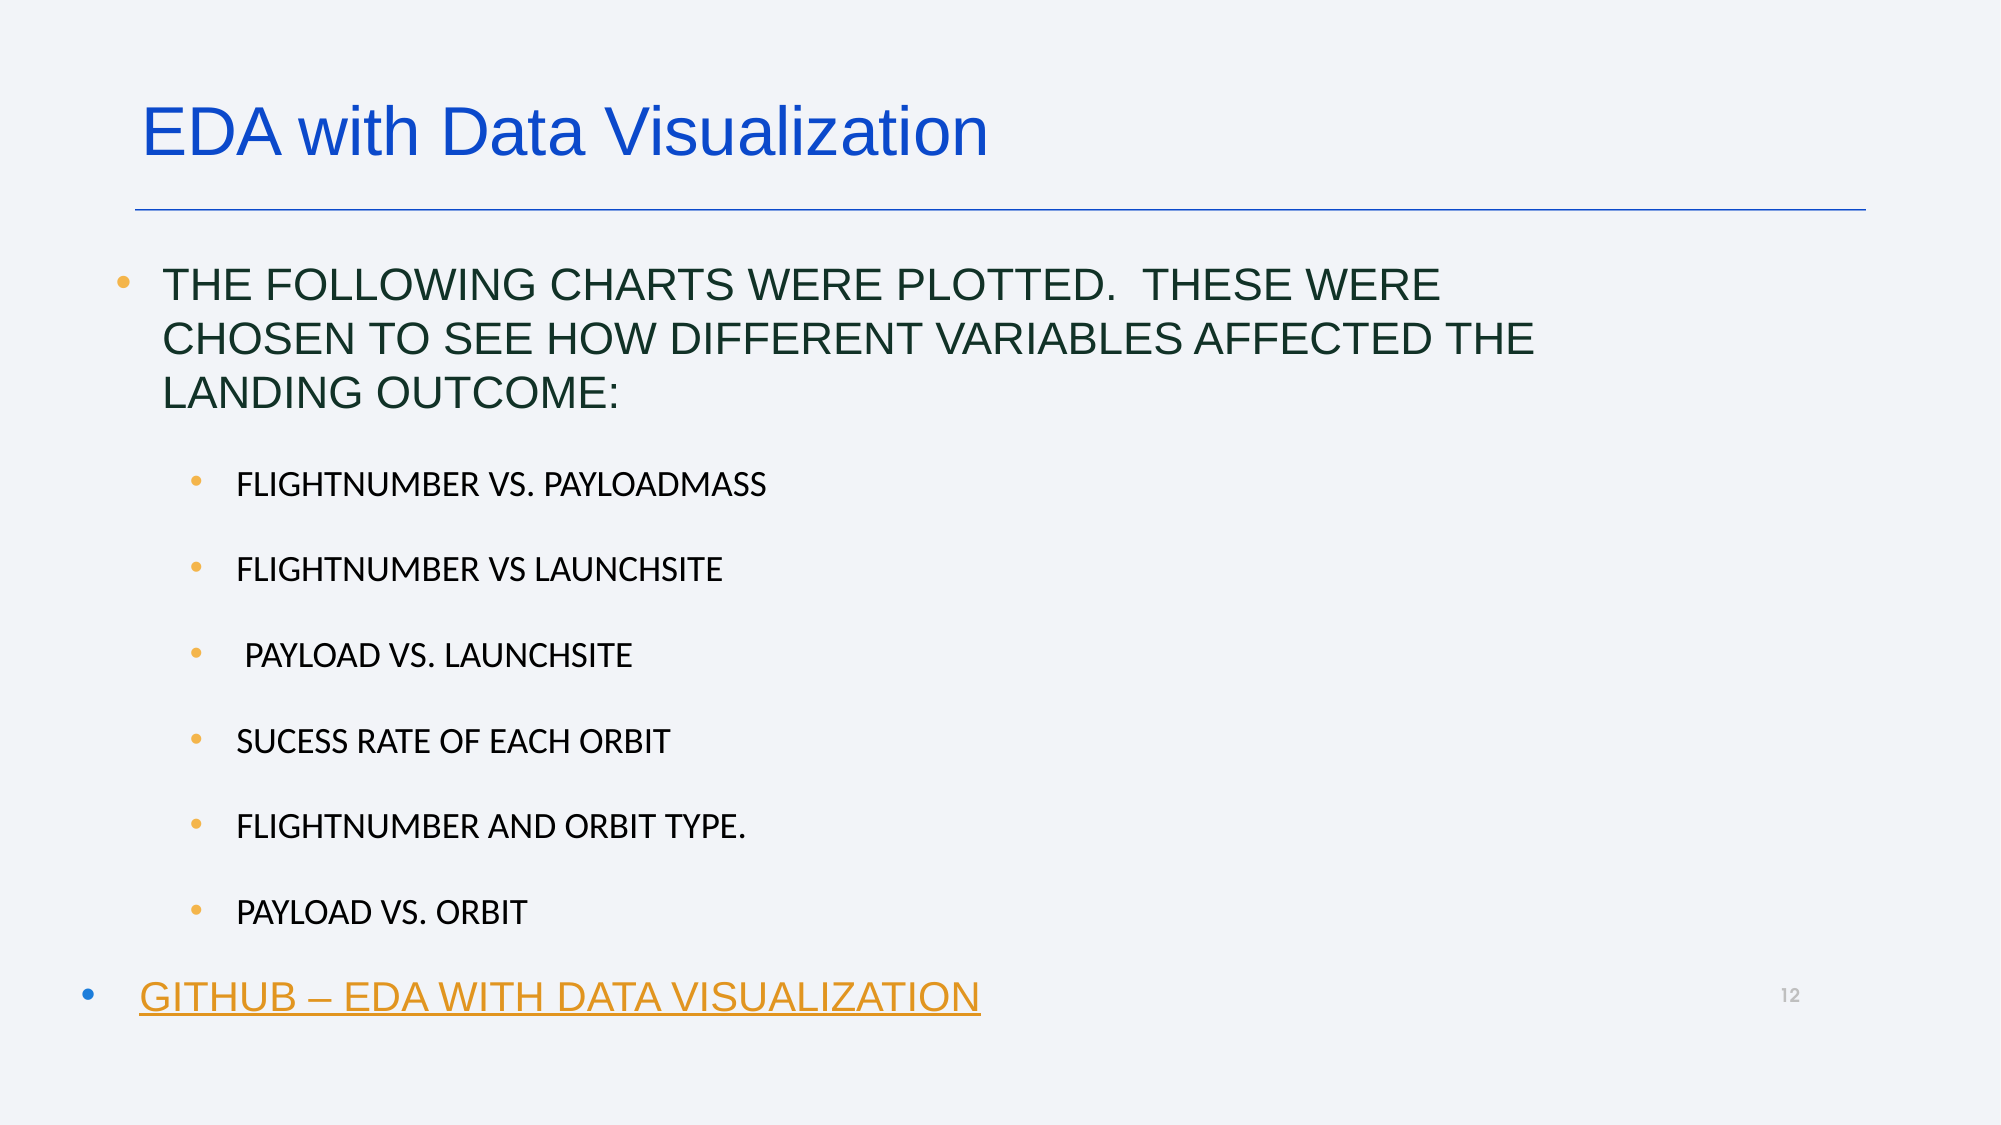

EDA with Data Visualization
The following charts were plotted.  These were chosen to see how different variables affected the landing outcome:
FlightNumber vs. PayloadMass
FlightNumber vs LaunchSite
 Payload Vs. LaunchSite
sucess rate of each orbit
FlightNumber and Orbit type.
Payload vs. Orbit
 GITHUB – EDA with Data Visualization

12